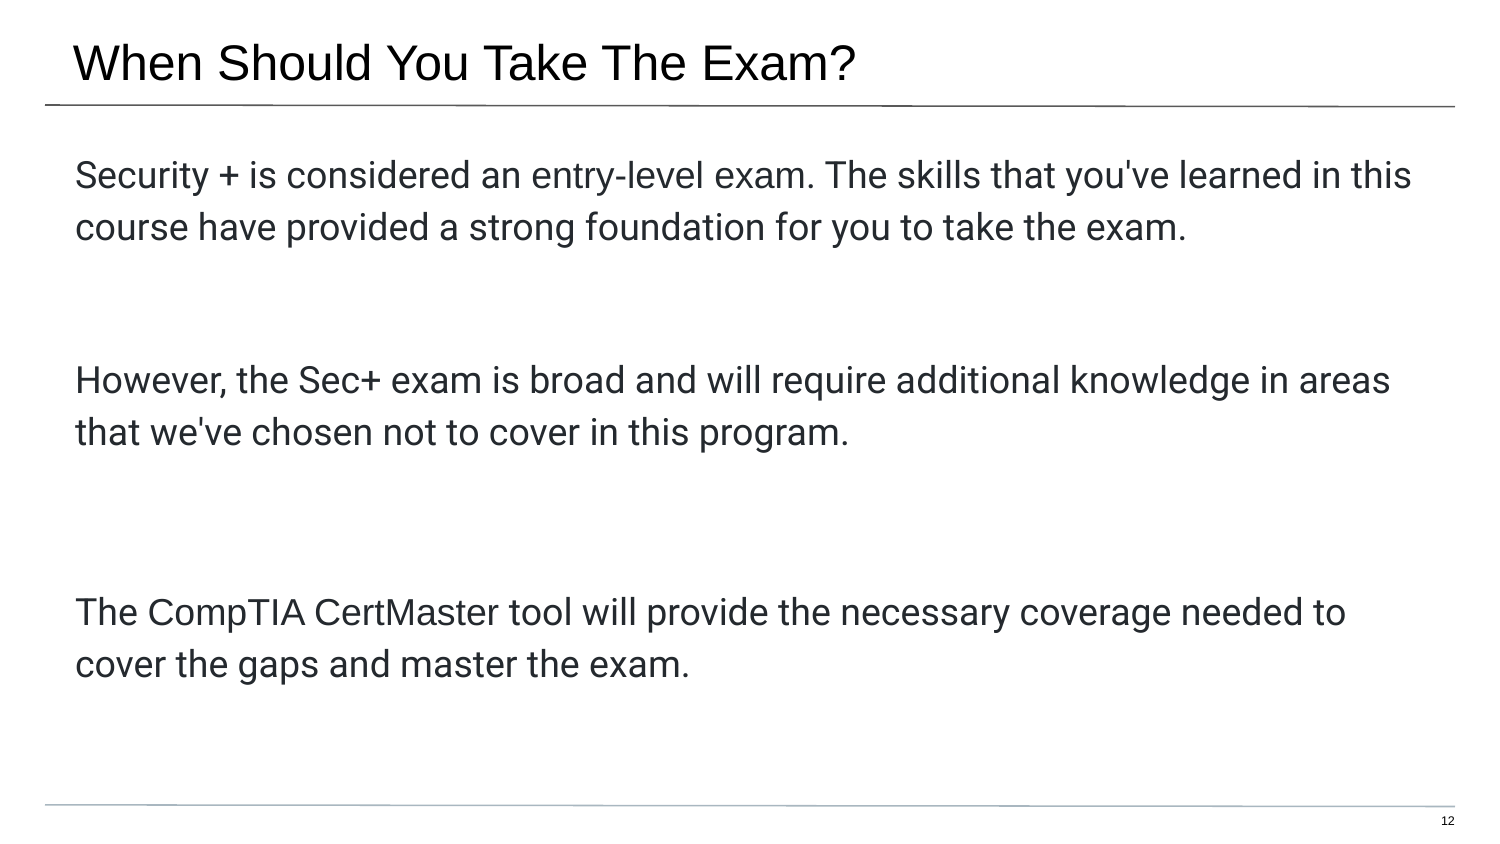

# When Should You Take The Exam?
Security + is considered an entry-level exam. The skills that you've learned in this course have provided a strong foundation for you to take the exam.

However, the Sec+ exam is broad and will require additional knowledge in areas that we've chosen not to cover in this program.
The CompTIA CertMaster tool will provide the necessary coverage needed to cover the gaps and master the exam.

12